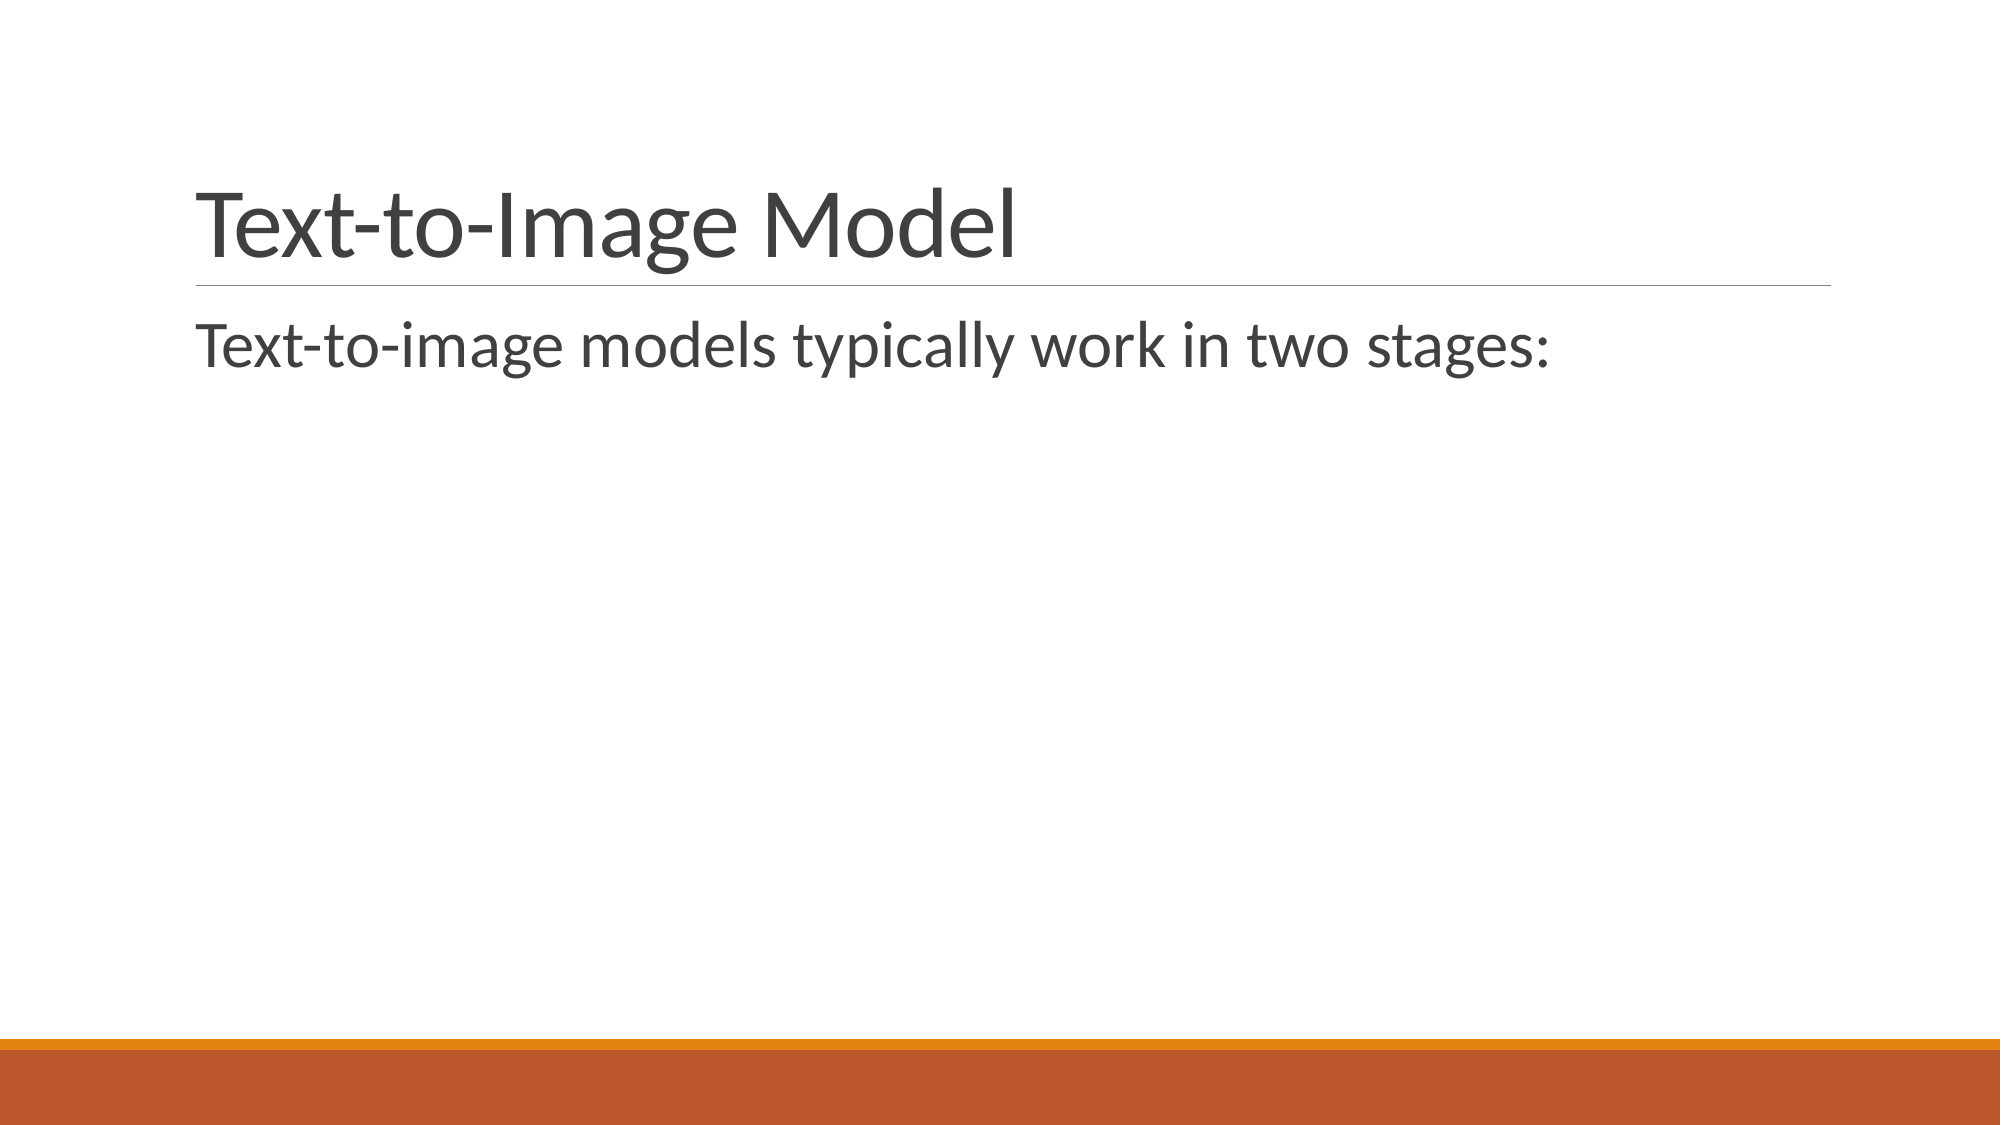

# Text-to-Image Model
Text-to-image models typically work in two stages: